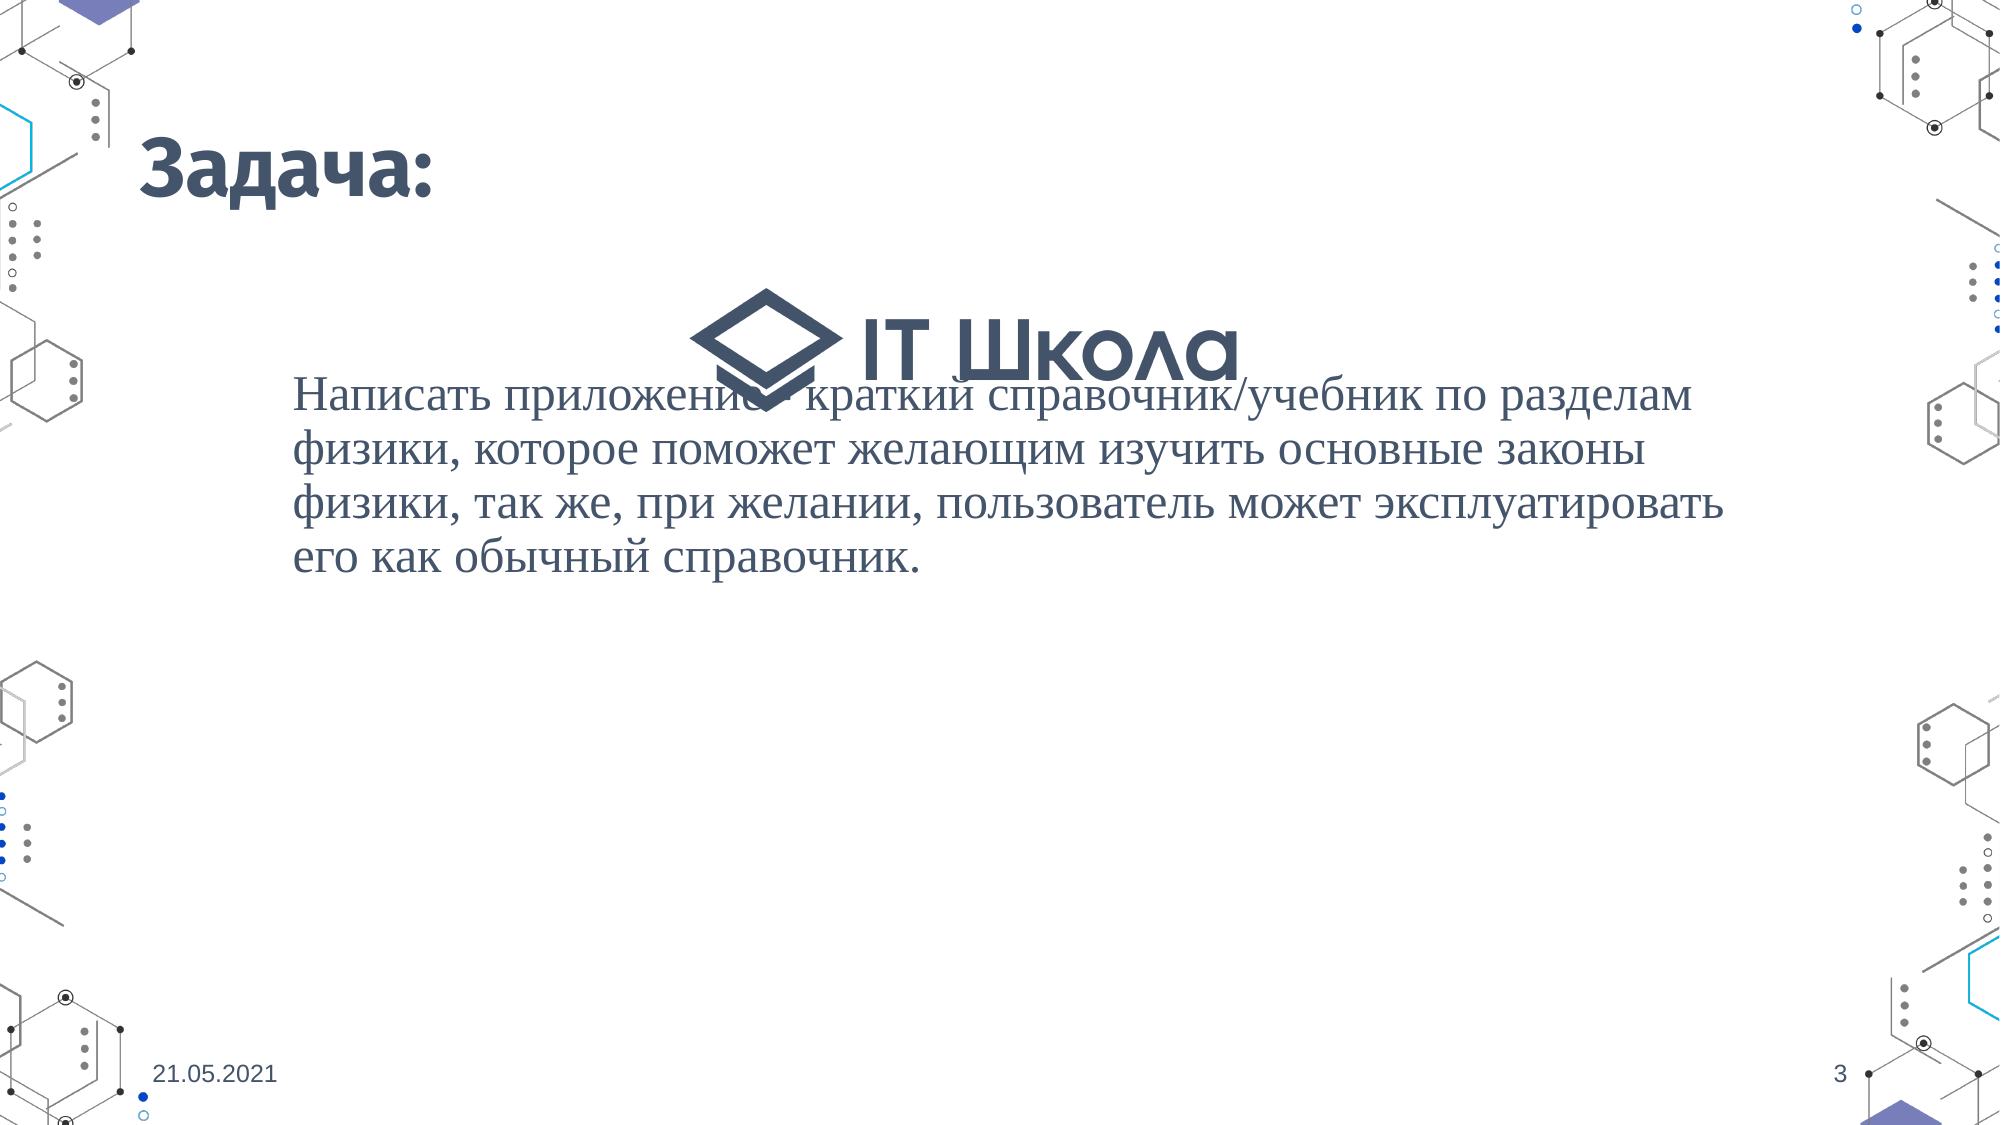

# Задача:
Написать приложение - краткий справочник/учебник по разделам физики, которое поможет желающим изучить основные законы физики, так же, при желании, пользователь может эксплуатировать его как обычный справочник.

21.05.2021
3